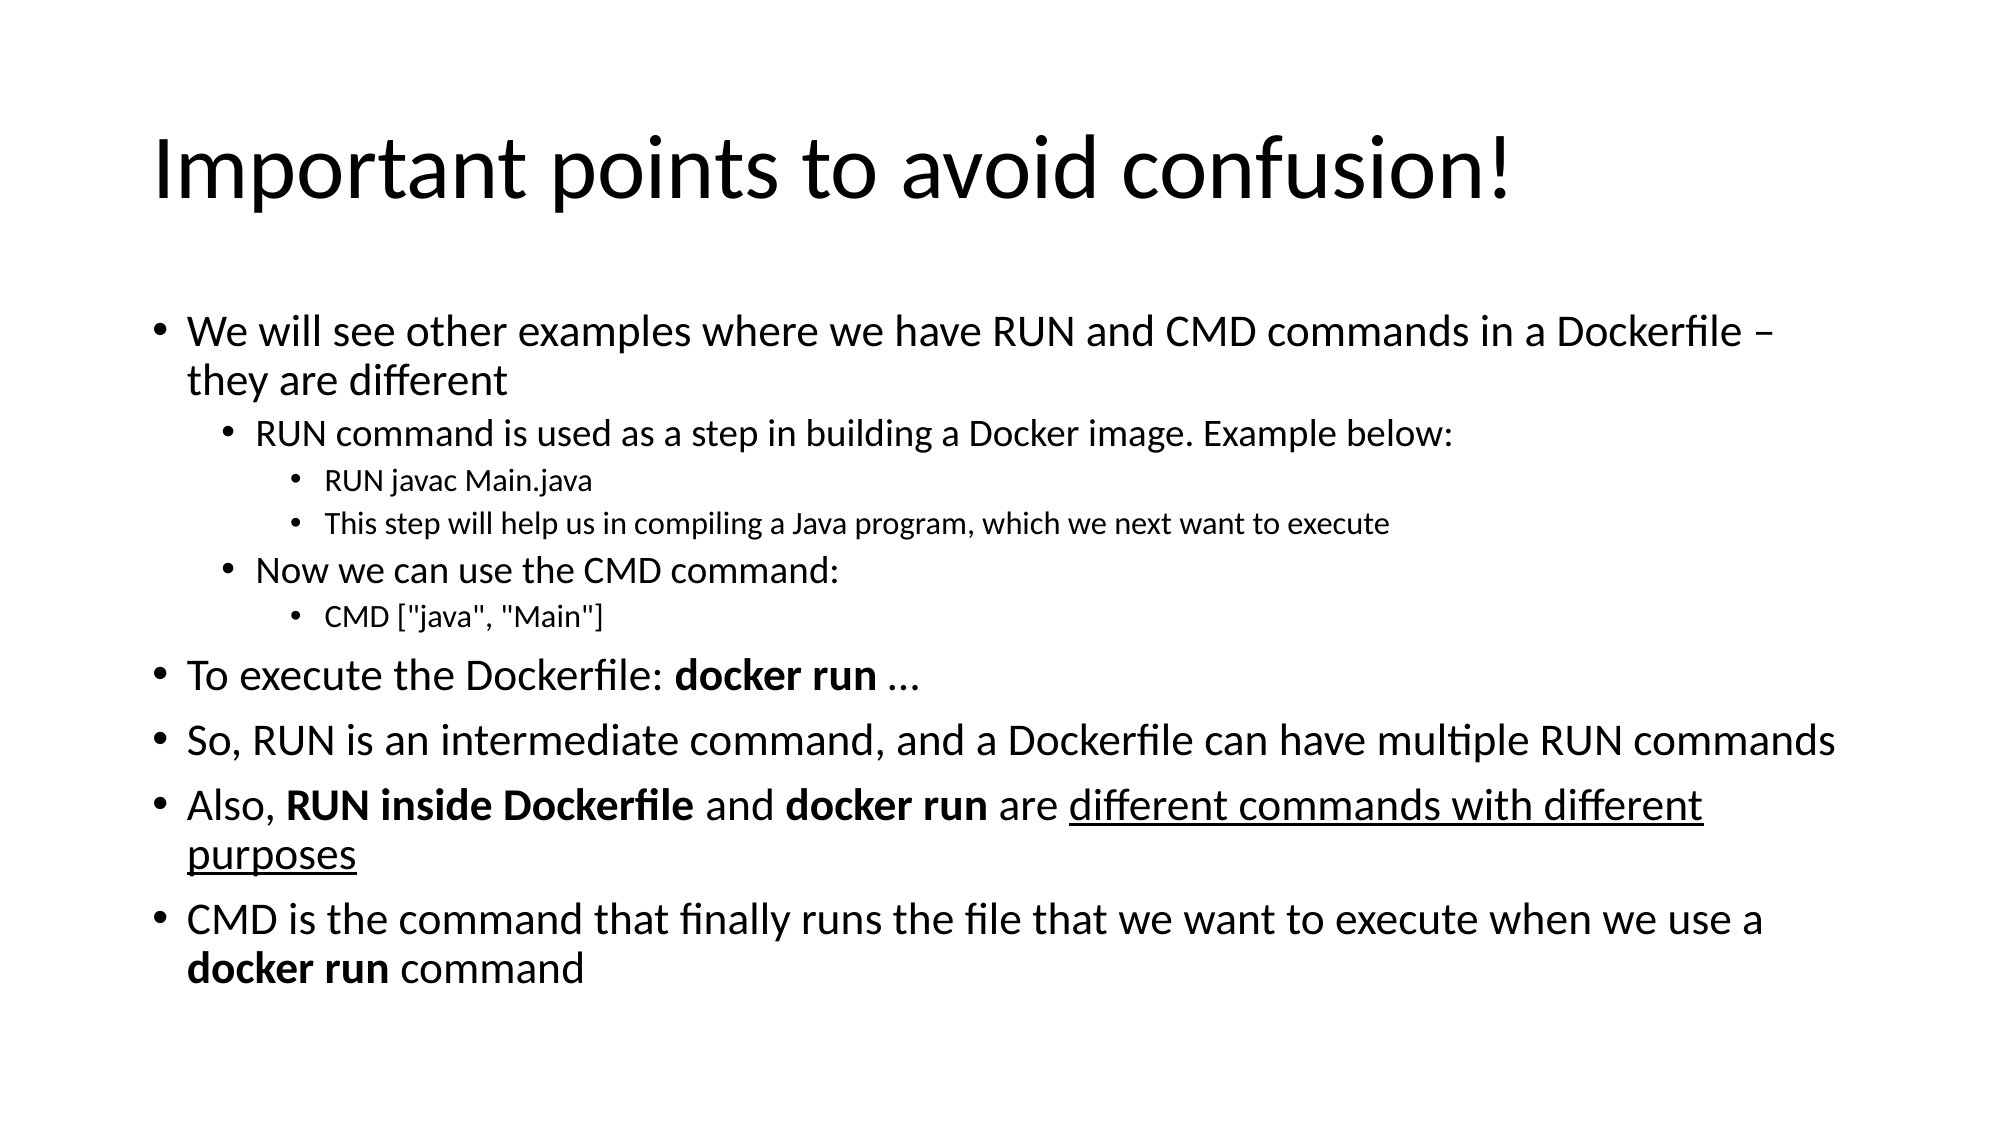

# Important points to avoid confusion!
We will see other examples where we have RUN and CMD commands in a Dockerfile – they are different
RUN command is used as a step in building a Docker image. Example below:
RUN javac Main.java
This step will help us in compiling a Java program, which we next want to execute
Now we can use the CMD command:
CMD ["java", "Main"]
To execute the Dockerfile: docker run …
So, RUN is an intermediate command, and a Dockerfile can have multiple RUN commands
Also, RUN inside Dockerfile and docker run are different commands with different purposes
CMD is the command that finally runs the file that we want to execute when we use a docker run command